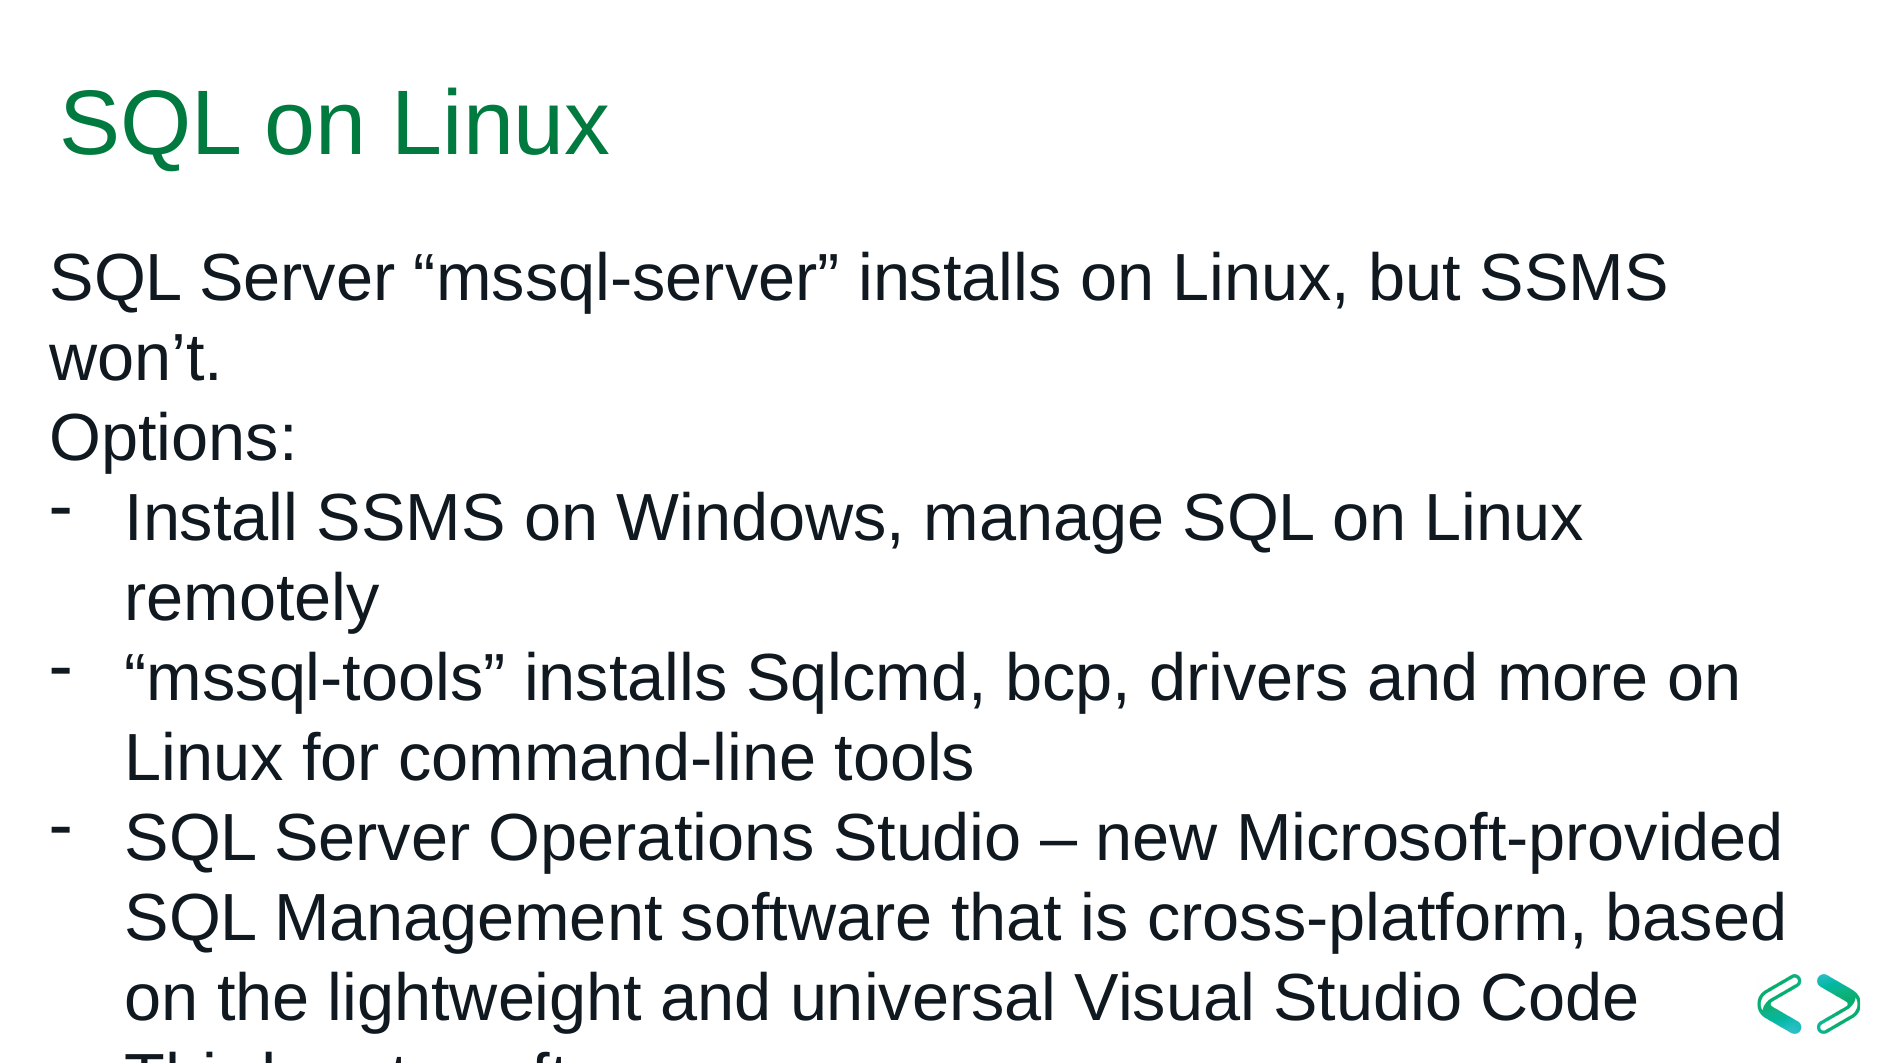

# SQL on Linux
SQL Server “mssql-server” installs on Linux, but SSMS won’t.
Options:
Install SSMS on Windows, manage SQL on Linux remotely
“mssql-tools” installs Sqlcmd, bcp, drivers and more on Linux for command-line tools
SQL Server Operations Studio – new Microsoft-provided SQL Management software that is cross-platform, based on the lightweight and universal Visual Studio Code
Third party software